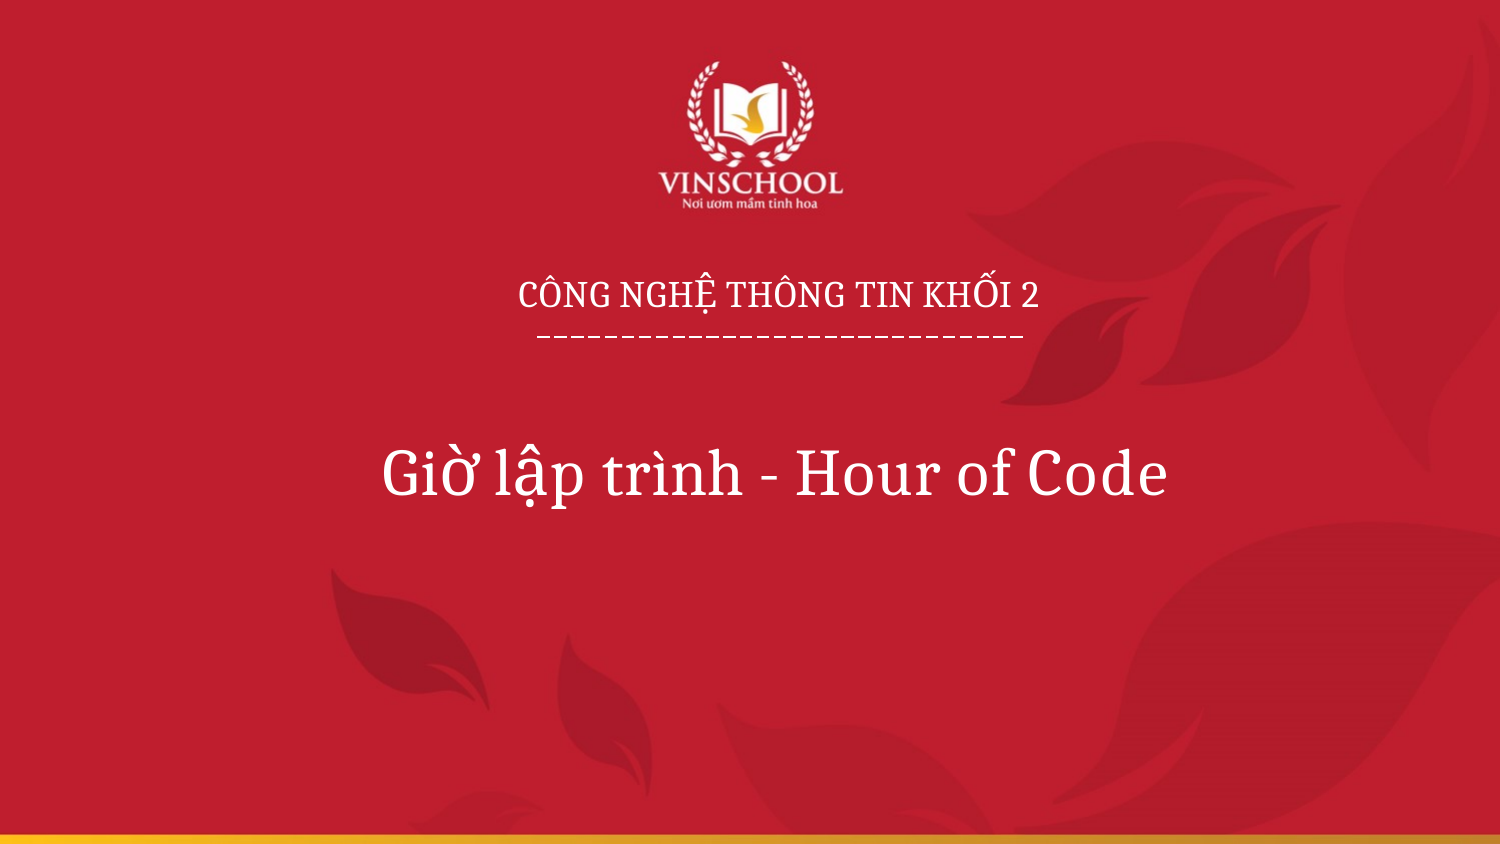

Giờ lập trình - Hour of Code
CÔNG NGHỆ THÔNG TIN KHỐI 2